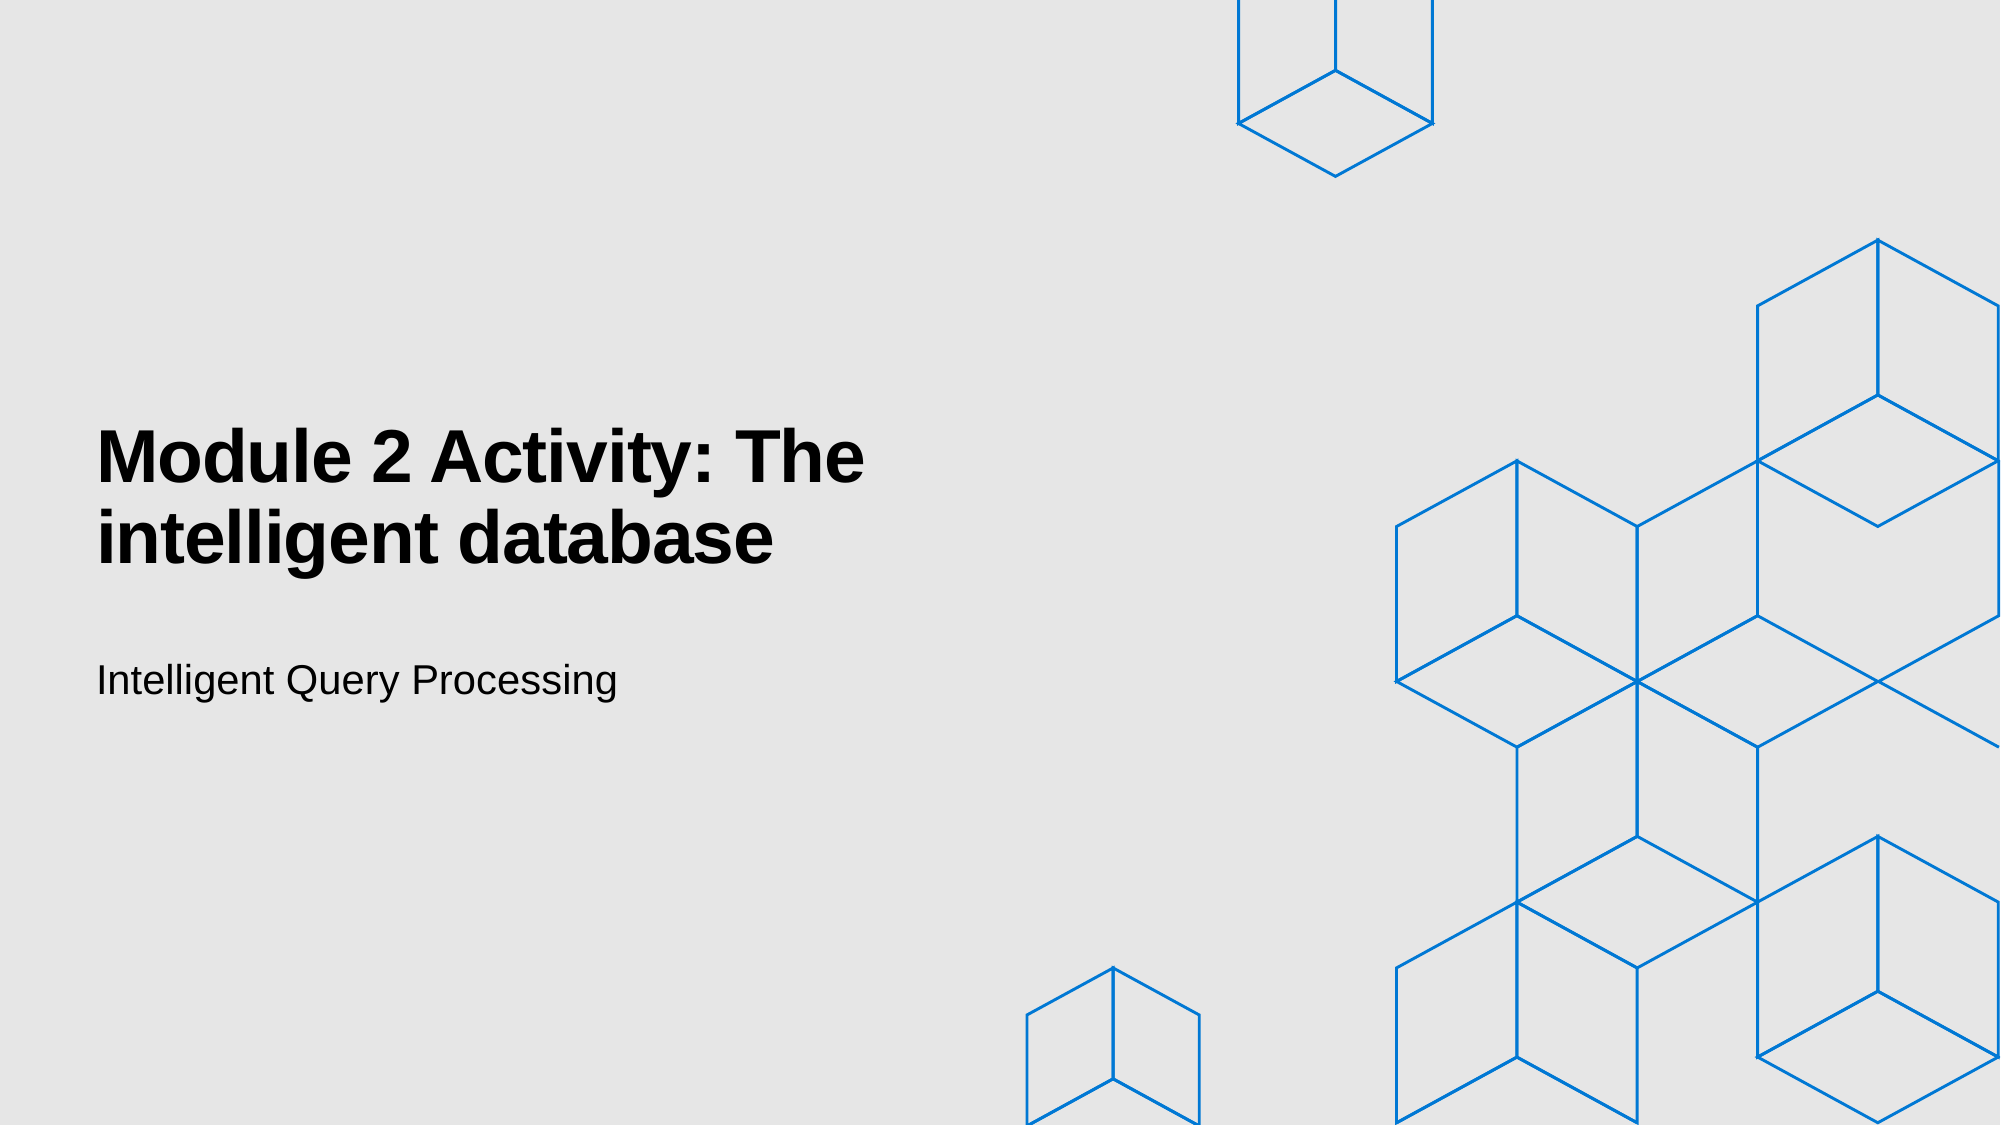

# Module 2 Activity: The intelligent database
Intelligent Query Processing